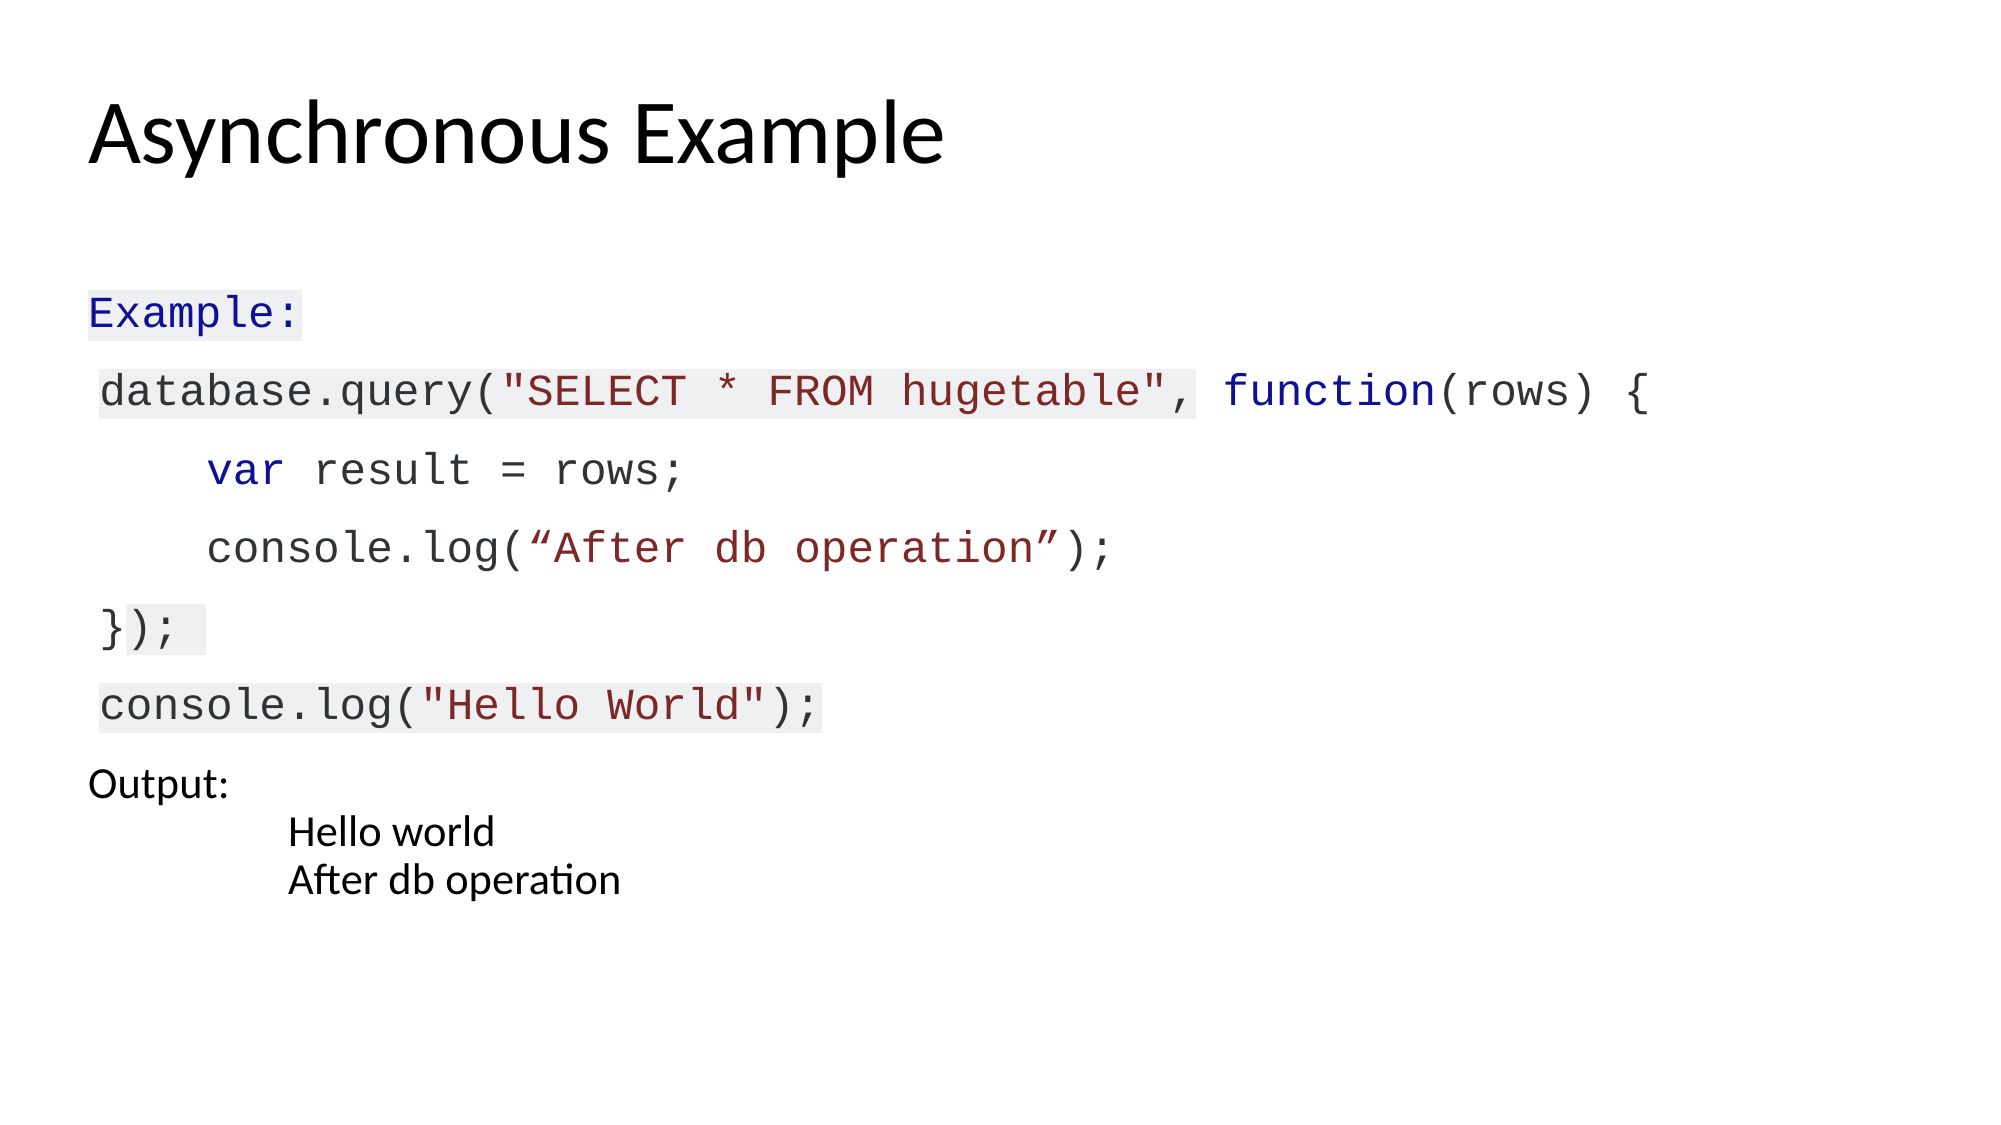

# Asynchronous Example
Example:
database.query("SELECT * FROM hugetable", function(rows) {
    var result = rows;
    console.log(“After db operation”);
});
console.log("Hello World");
Output:
Hello world
After db operation